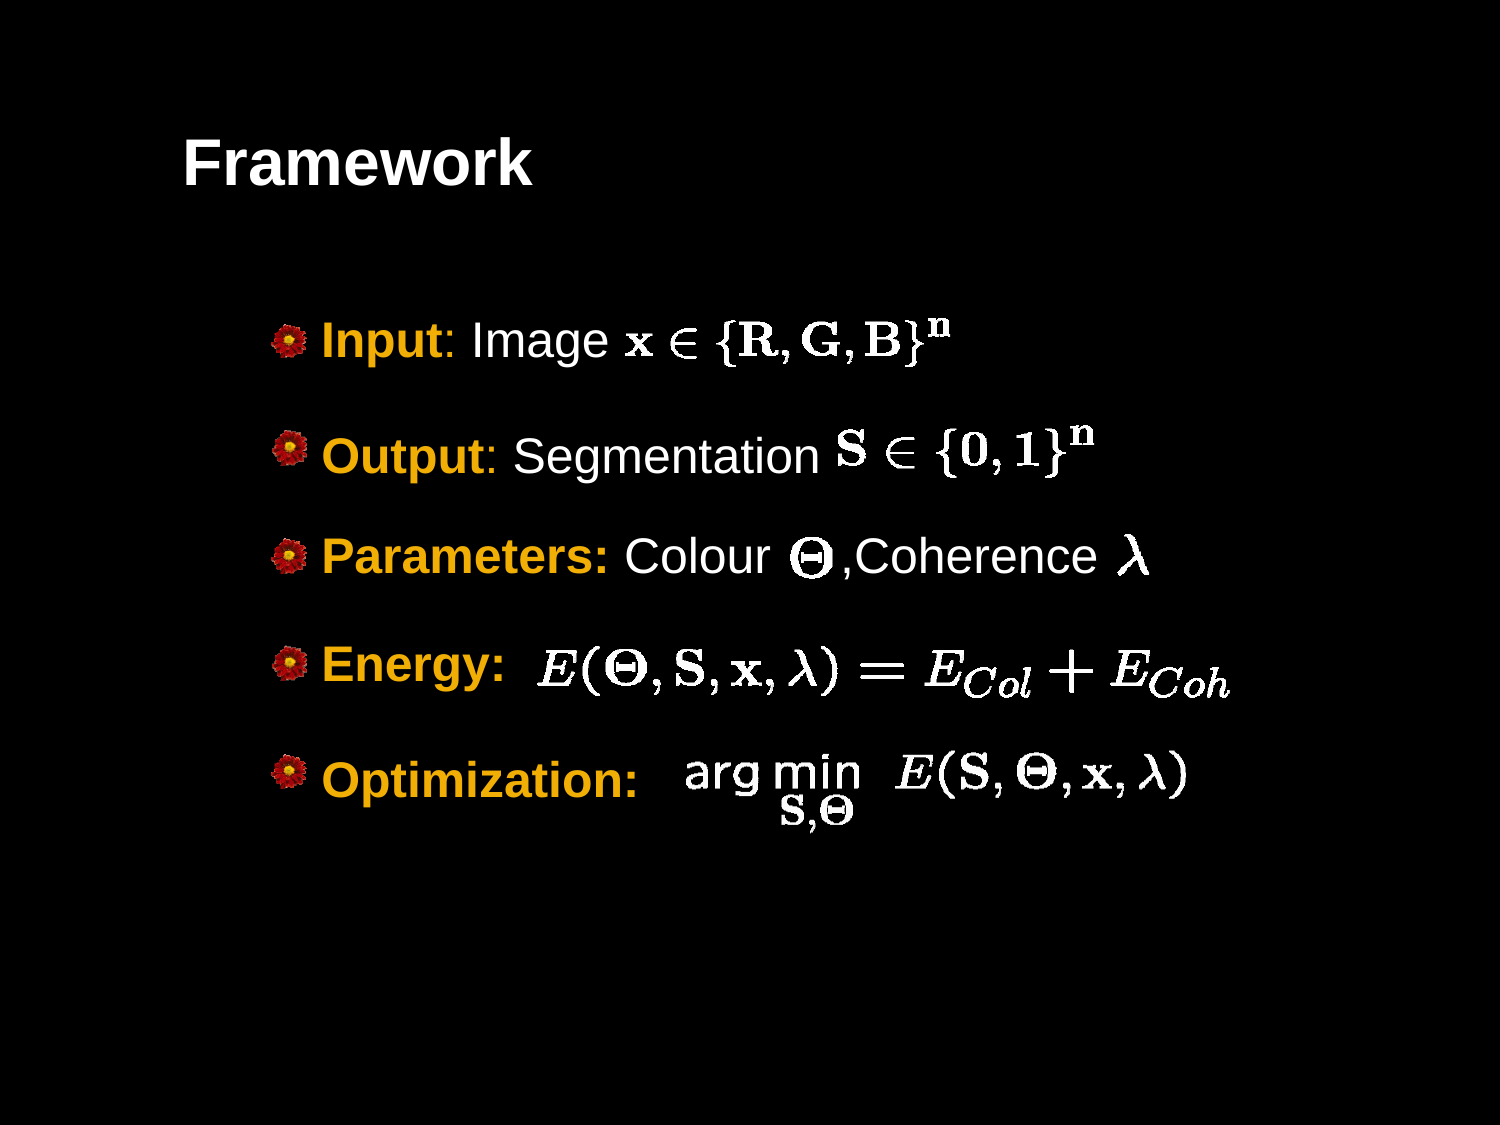

# Framework
Input: Image
Output: Segmentation

Parameters: Colour
,Coherence

Energy:
Optimization: